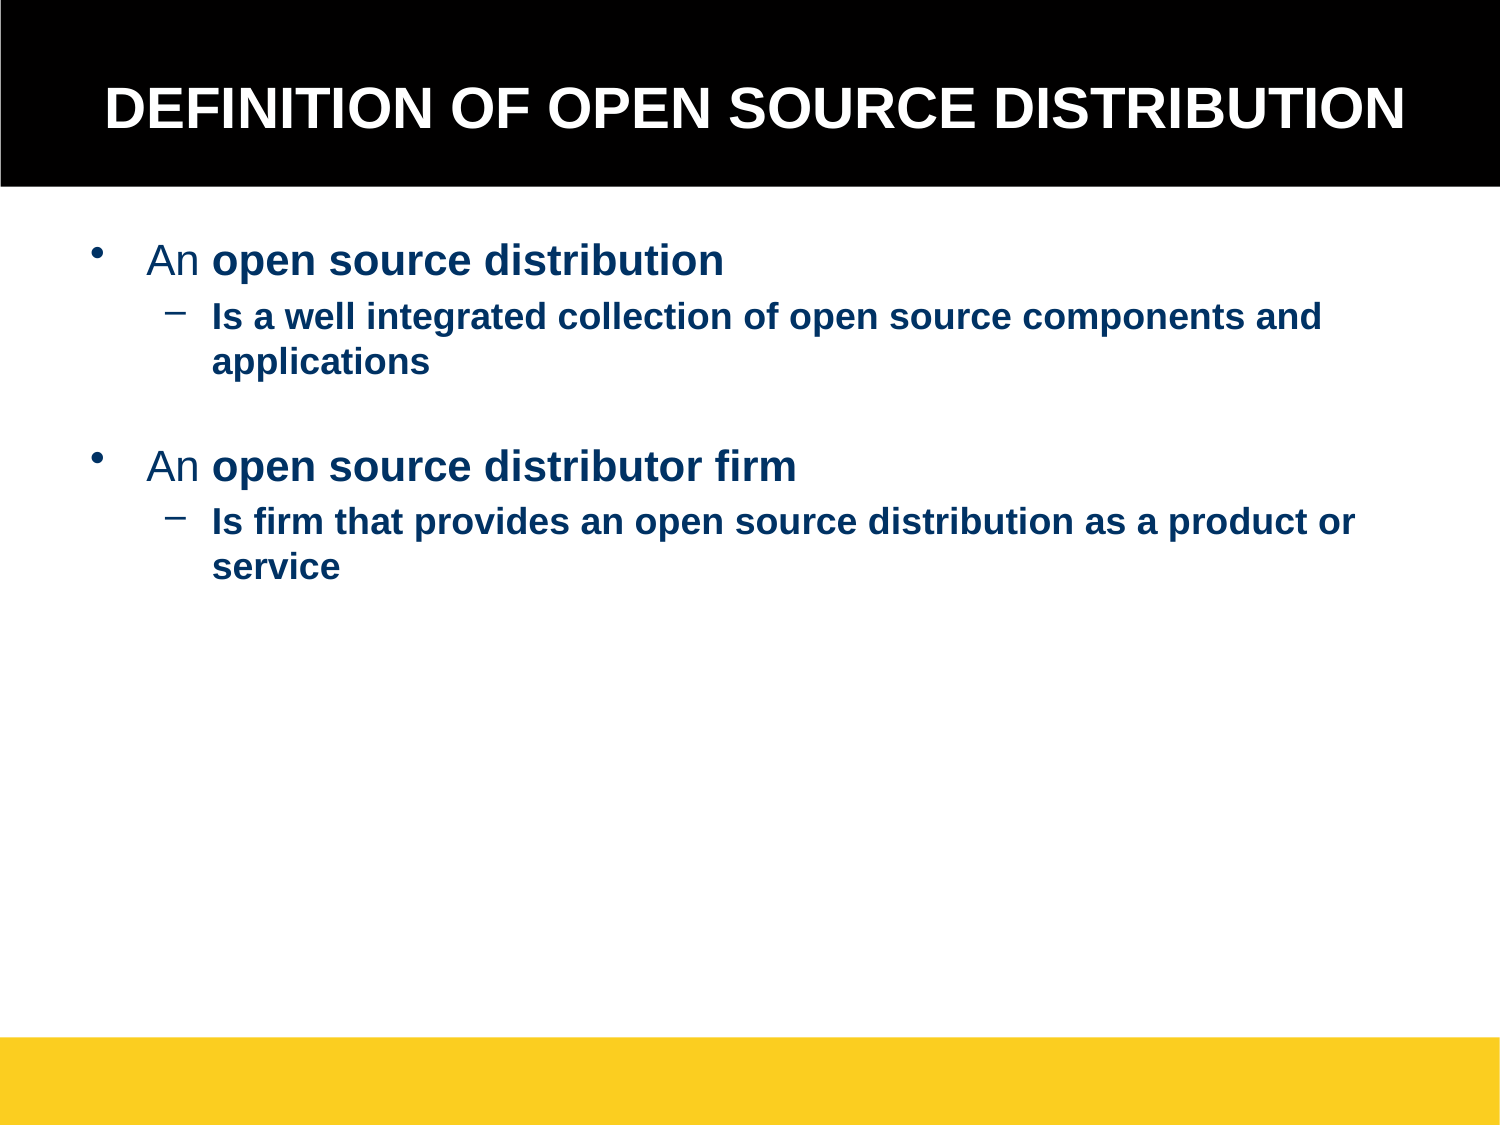

Definition of Open Source Distribution
An open source distribution
Is a well integrated collection of open source components and applications

An open source distributor firm
Is firm that provides an open source distribution as a product or service